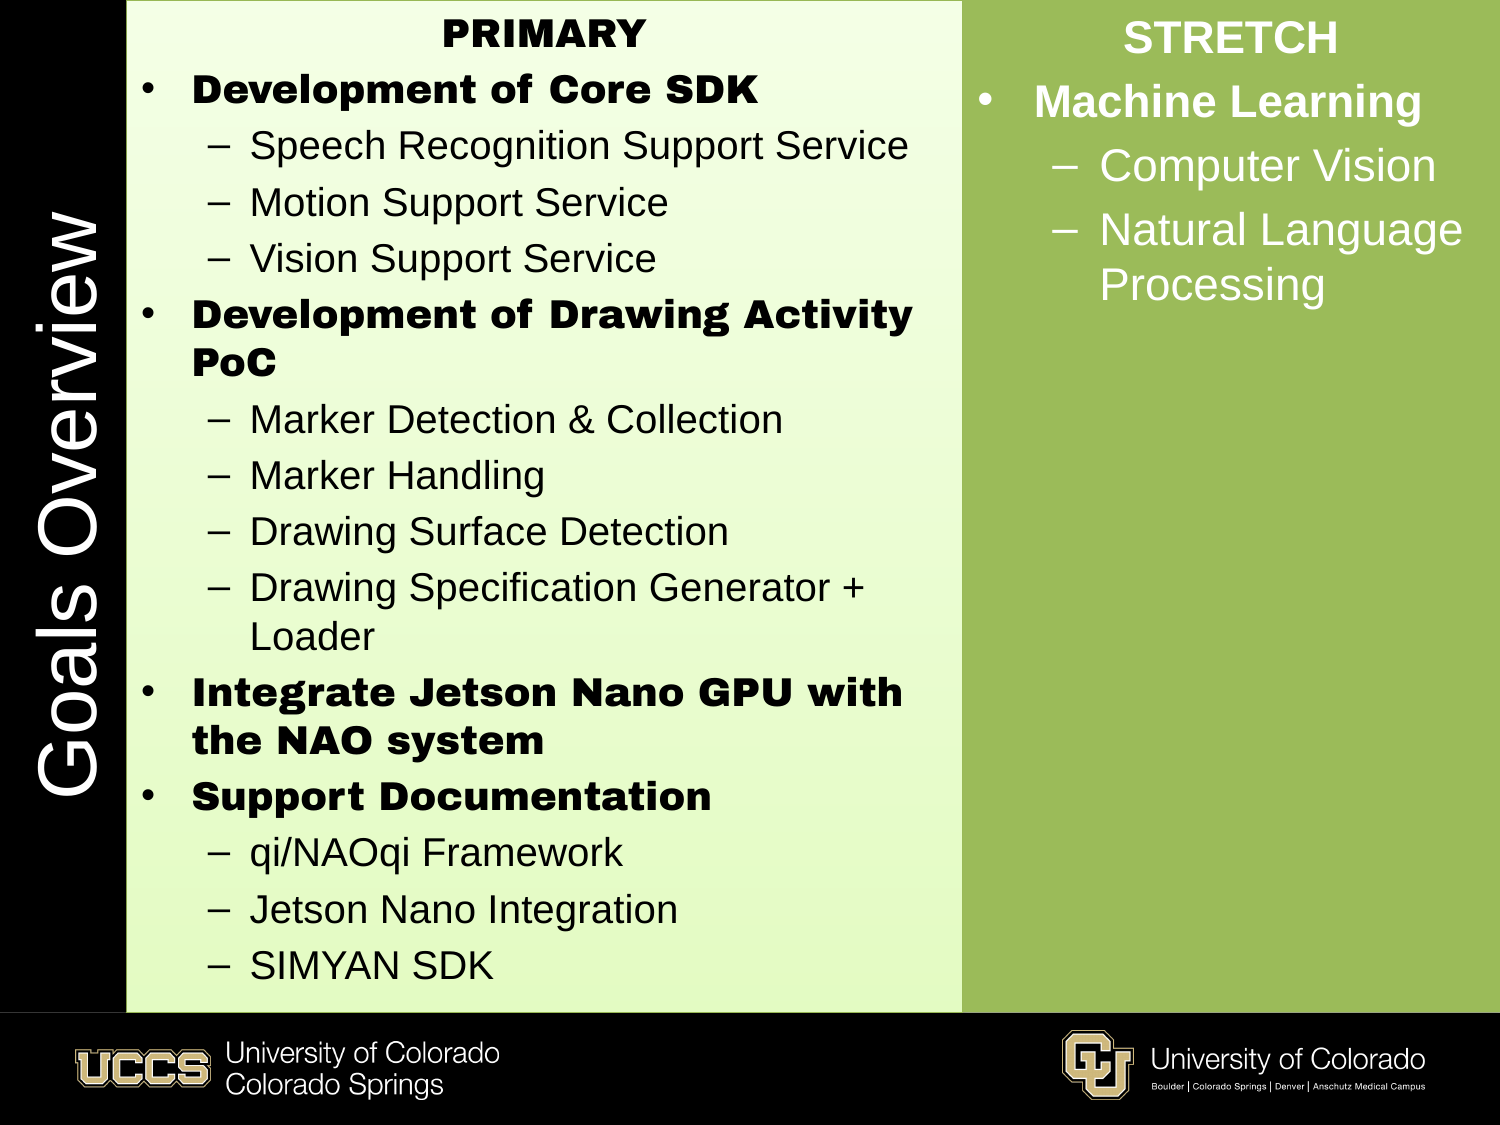

PRIMARY
Development of Core SDK
Speech Recognition Support Service
Motion Support Service
Vision Support Service
Development of Drawing Activity PoC
Marker Detection & Collection
Marker Handling
Drawing Surface Detection
Drawing Specification Generator + Loader
Integrate Jetson Nano GPU with the NAO system
Support Documentation
qi/NAOqi Framework
Jetson Nano Integration
SIMYAN SDK

STRETCH
Machine Learning
Computer Vision
Natural Language Processing

Goals Overview
22